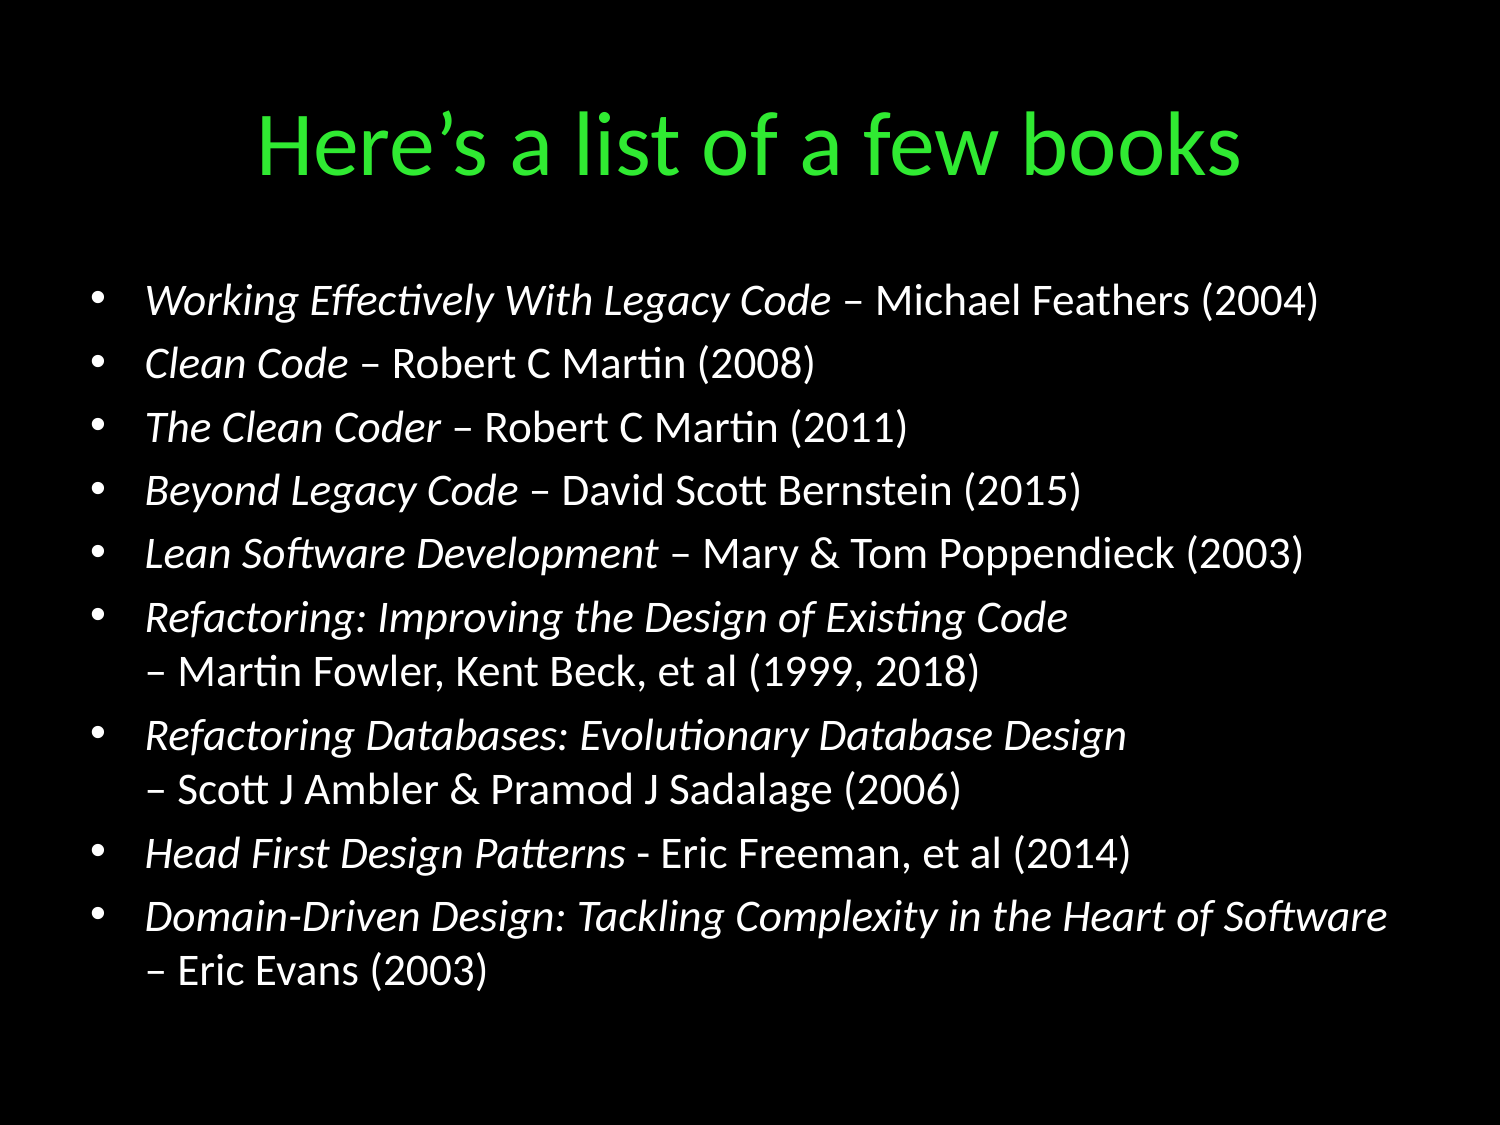

# Here’s a list of a few books
Working Effectively With Legacy Code – Michael Feathers (2004)
Clean Code – Robert C Martin (2008)
The Clean Coder – Robert C Martin (2011)
Beyond Legacy Code – David Scott Bernstein (2015)
Lean Software Development – Mary & Tom Poppendieck (2003)
Refactoring: Improving the Design of Existing Code
– Martin Fowler, Kent Beck, et al (1999, 2018)
Refactoring Databases: Evolutionary Database Design
– Scott J Ambler & Pramod J Sadalage (2006)
Head First Design Patterns - Eric Freeman, et al (2014)
Domain-Driven Design: Tackling Complexity in the Heart of Software – Eric Evans (2003)